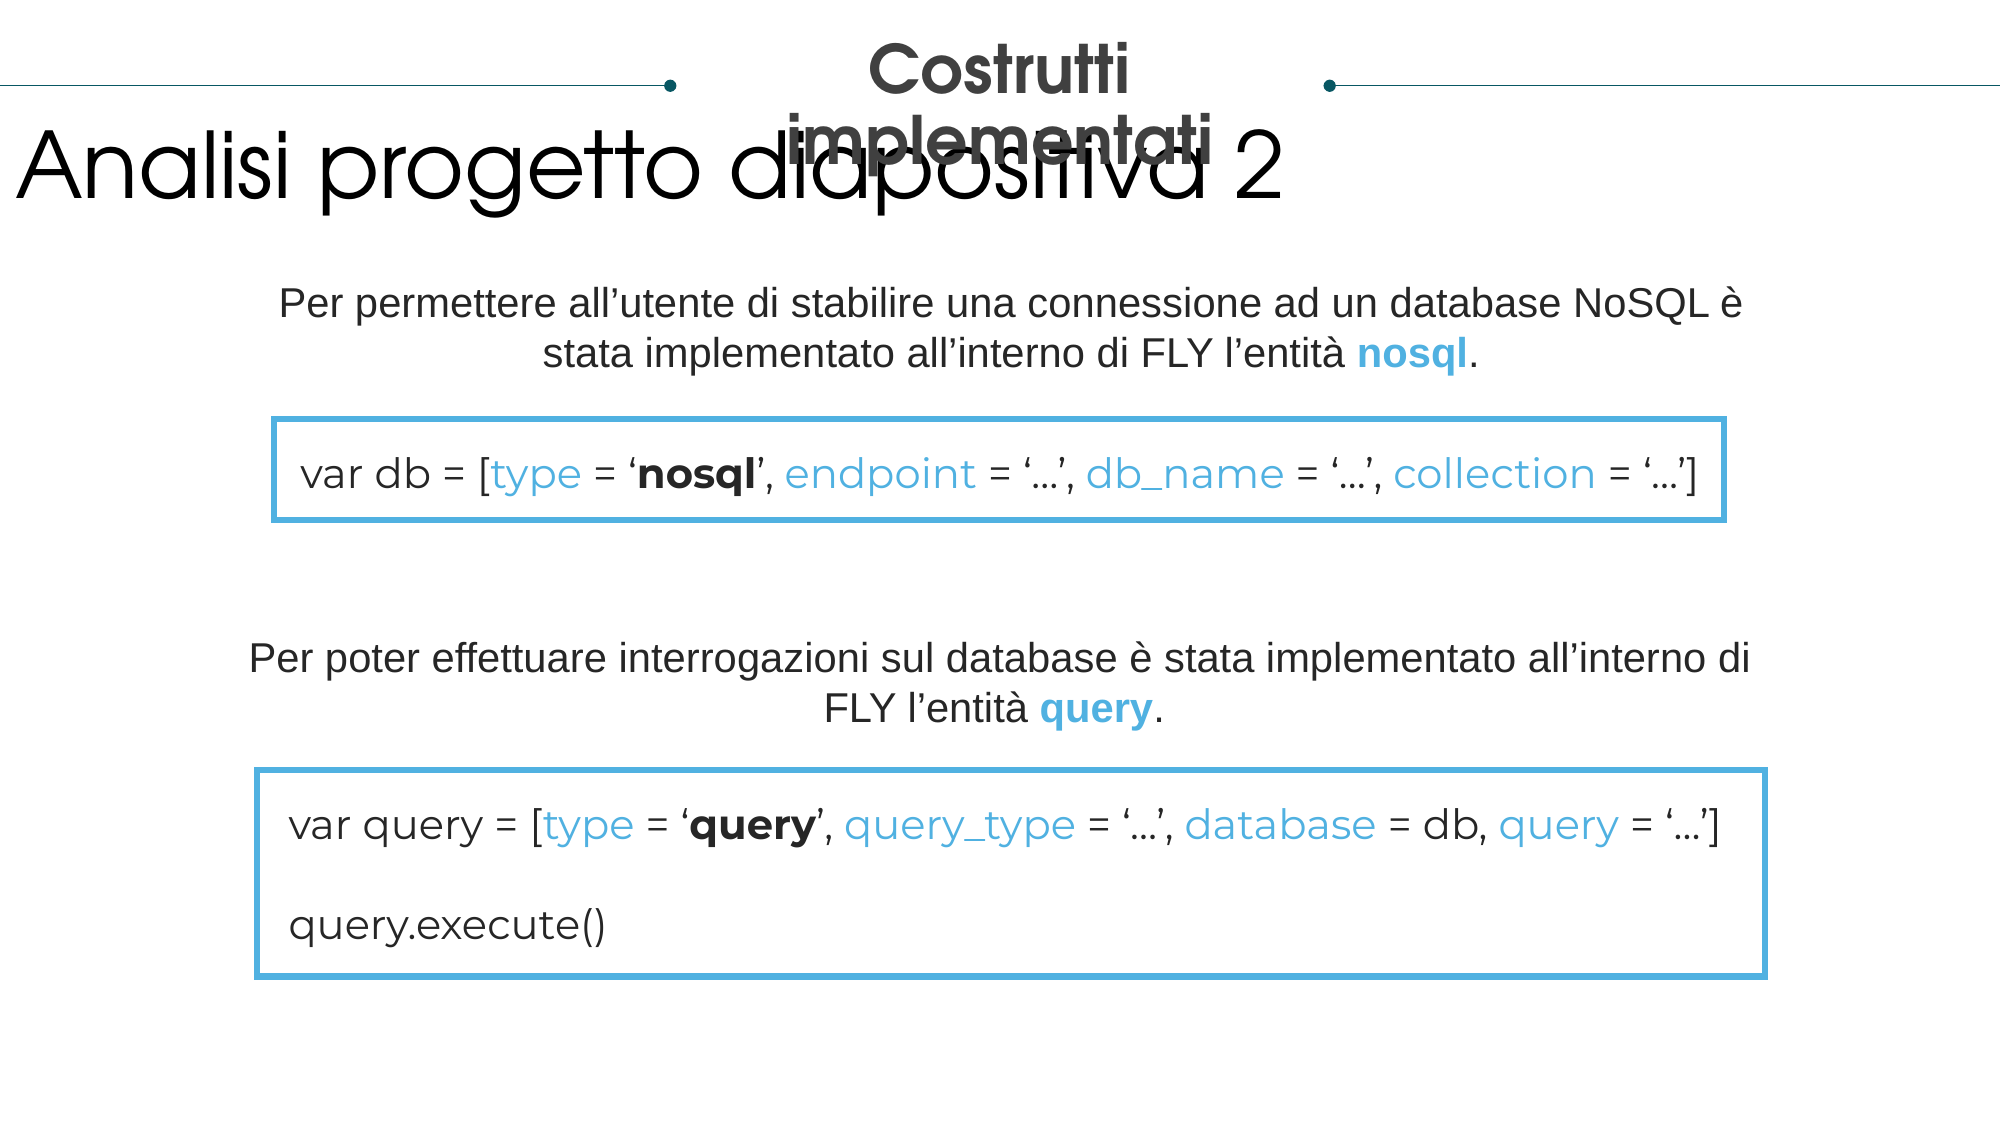

Costrutti
implementati
Analisi progetto diapositiva 2
Per permettere all’utente di stabilire una connessione ad un database NoSQL è stata implementato all’interno di FLY l’entità nosql.

var db = [type = ‘nosql’, endpoint = ‘…’, db_name = ‘…’, collection = ‘…’]
Per poter effettuare interrogazioni sul database è stata implementato all’interno di FLY l’entità query.

var query = [type = ‘query’, query_type = ‘…’, database = db, query = ‘…’]

query.execute()